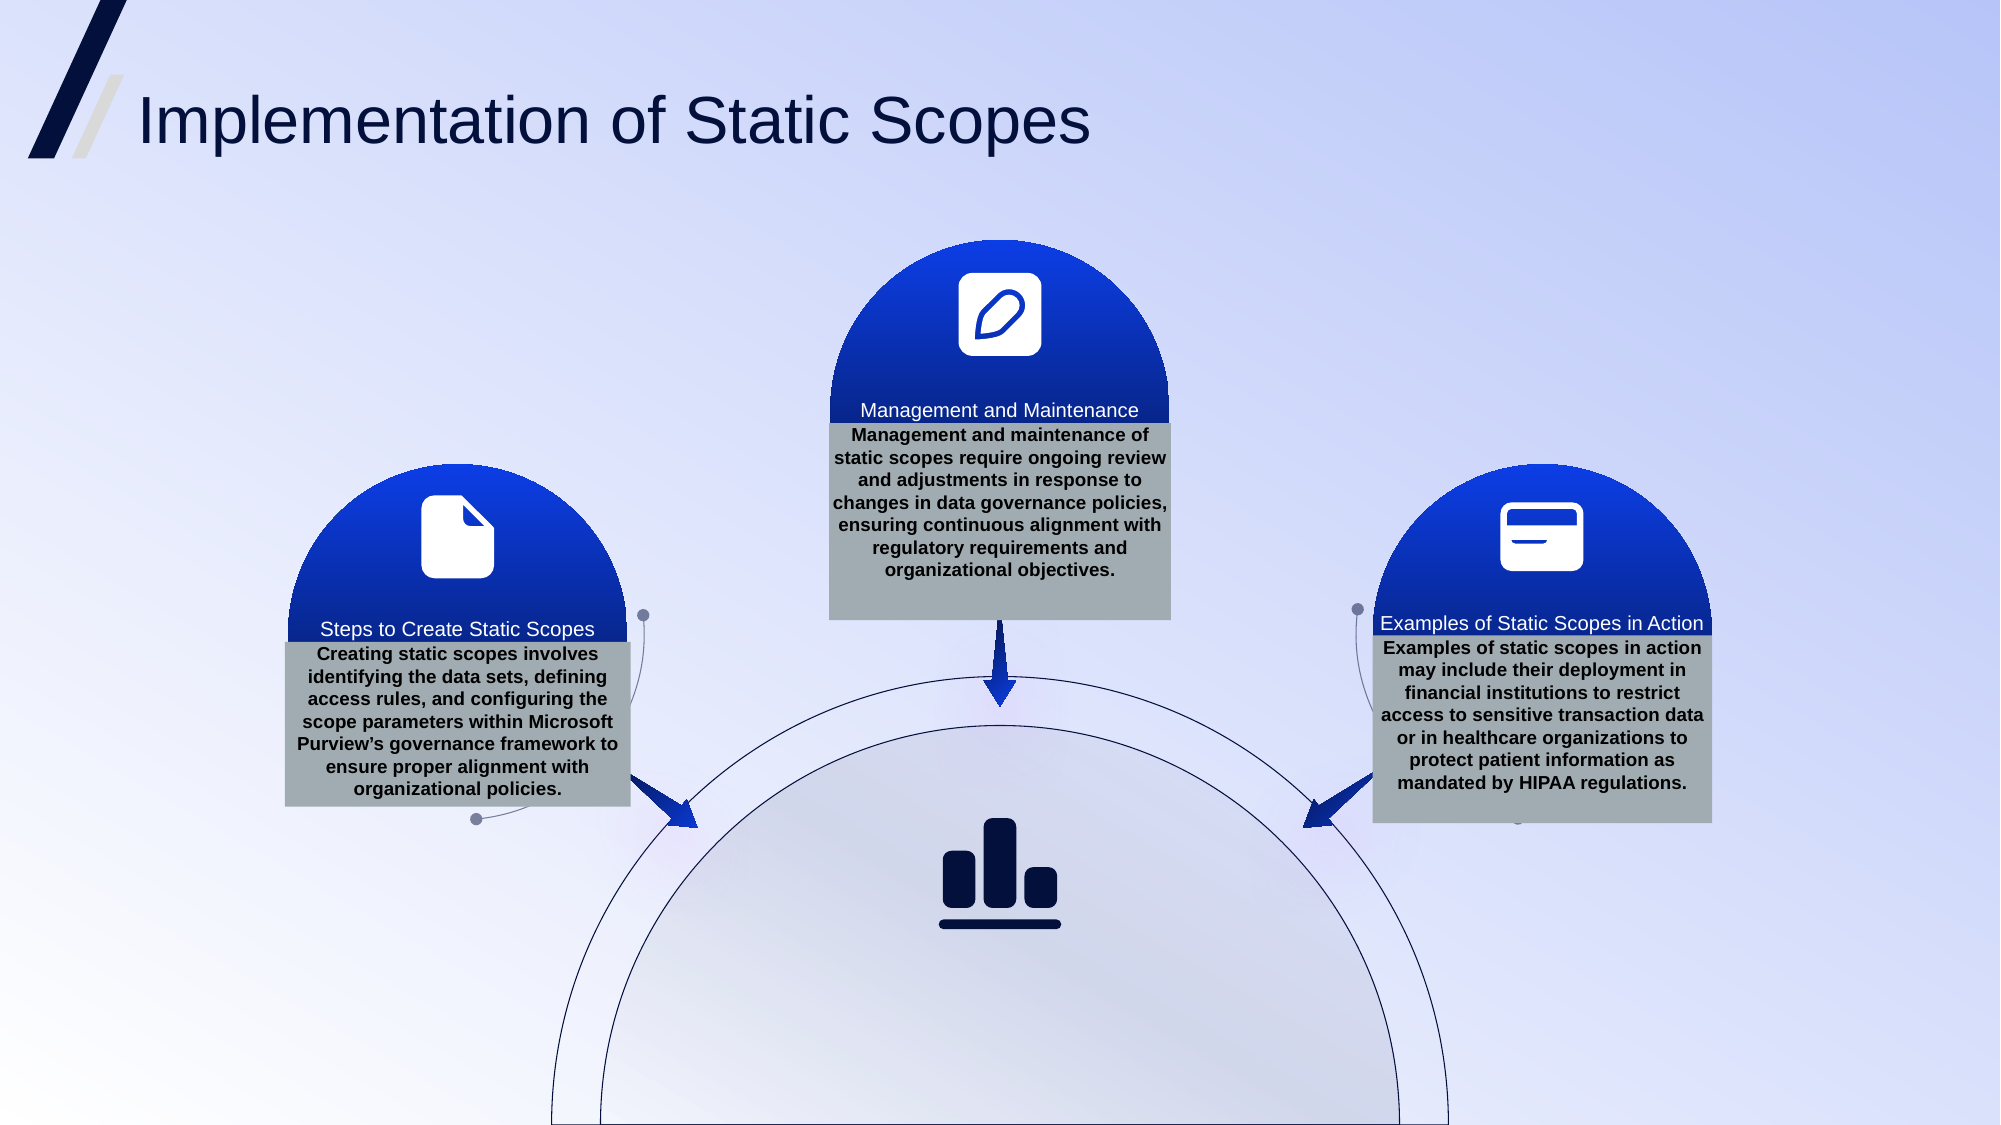

Implementation of Static Scopes

Management and Maintenance
Management and maintenance of static scopes require ongoing review and adjustments in response to changes in data governance policies, ensuring continuous alignment with regulatory requirements and organizational objectives.

Examples of Static Scopes in Action
Steps to Create Static Scopes

Examples of static scopes in action may include their deployment in financial institutions to restrict access to sensitive transaction data or in healthcare organizations to protect patient information as mandated by HIPAA regulations.
Creating static scopes involves identifying the data sets, defining access rules, and configuring the scope parameters within Microsoft Purview’s governance framework to ensure proper alignment with organizational policies.